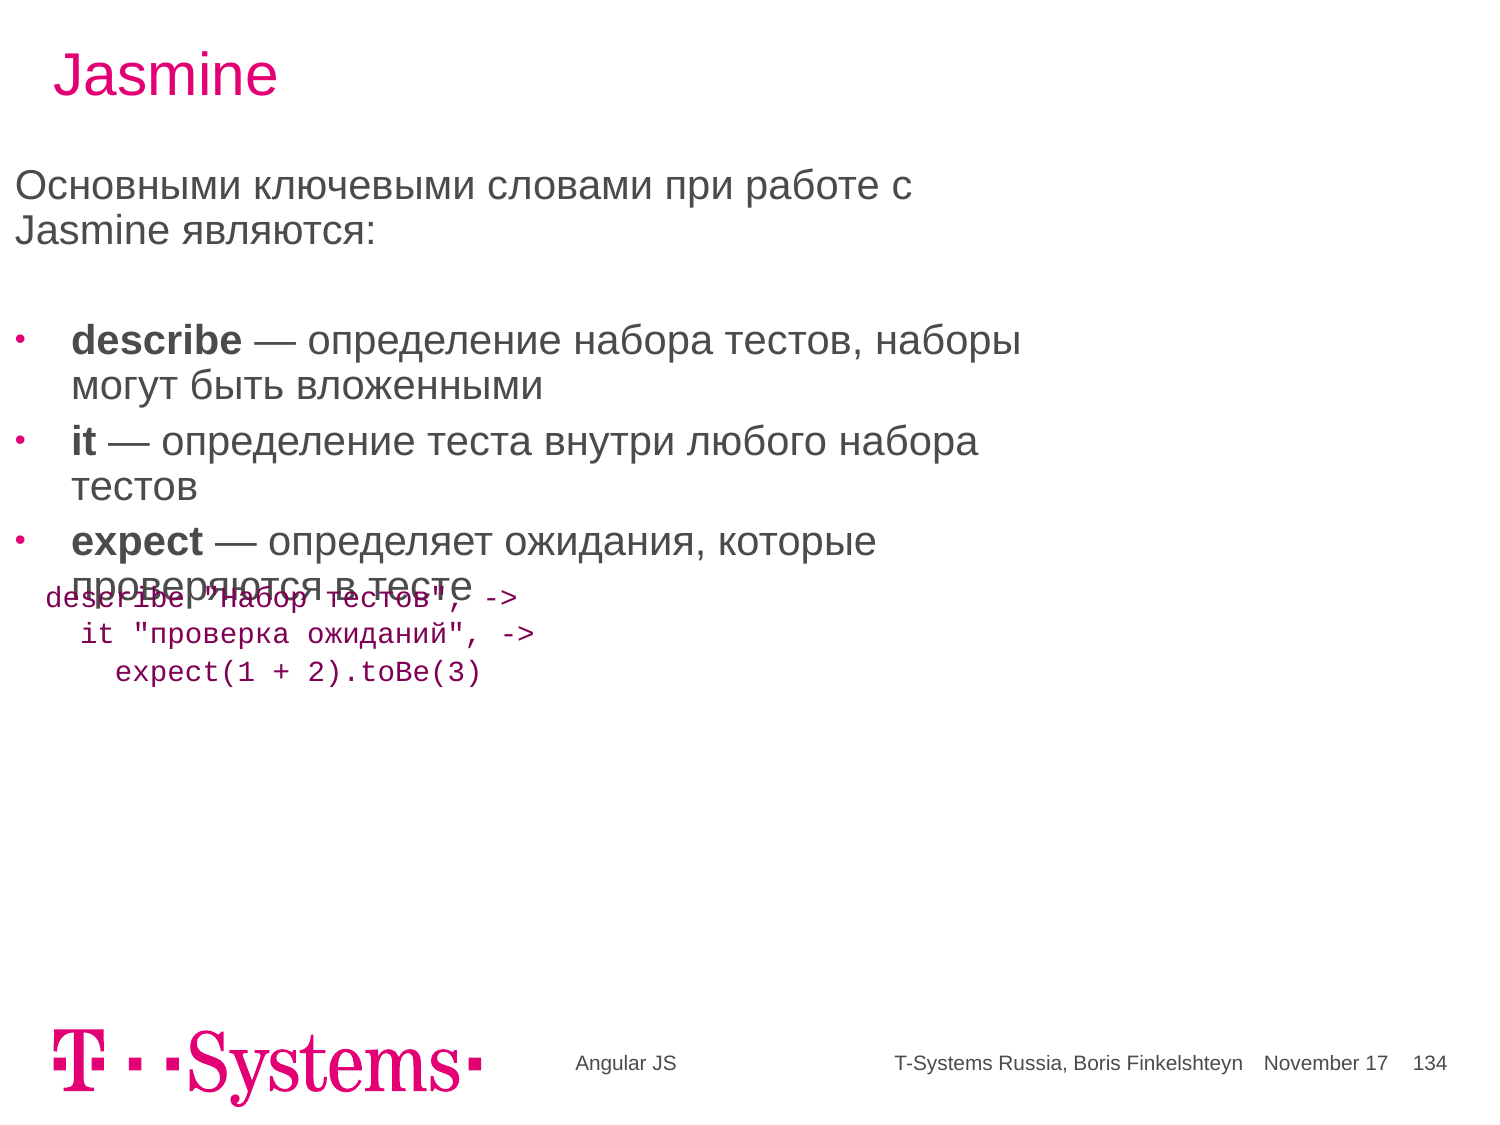

# Jasmine
Основными ключевыми словами при работе с Jasmine являются:

describe — определение набора тестов, наборы могут быть вложенными
it — определение теста внутри любого набора тестов
expect — определяет ожидания, которые проверяются в тесте
| describe "Набор тестов", -> it "проверка ожиданий", -> expect(1 + 2).toBe(3) |
| --- |
Angular JS                                      T-Systems Russia, Boris Finkelshteyn
November 17
134